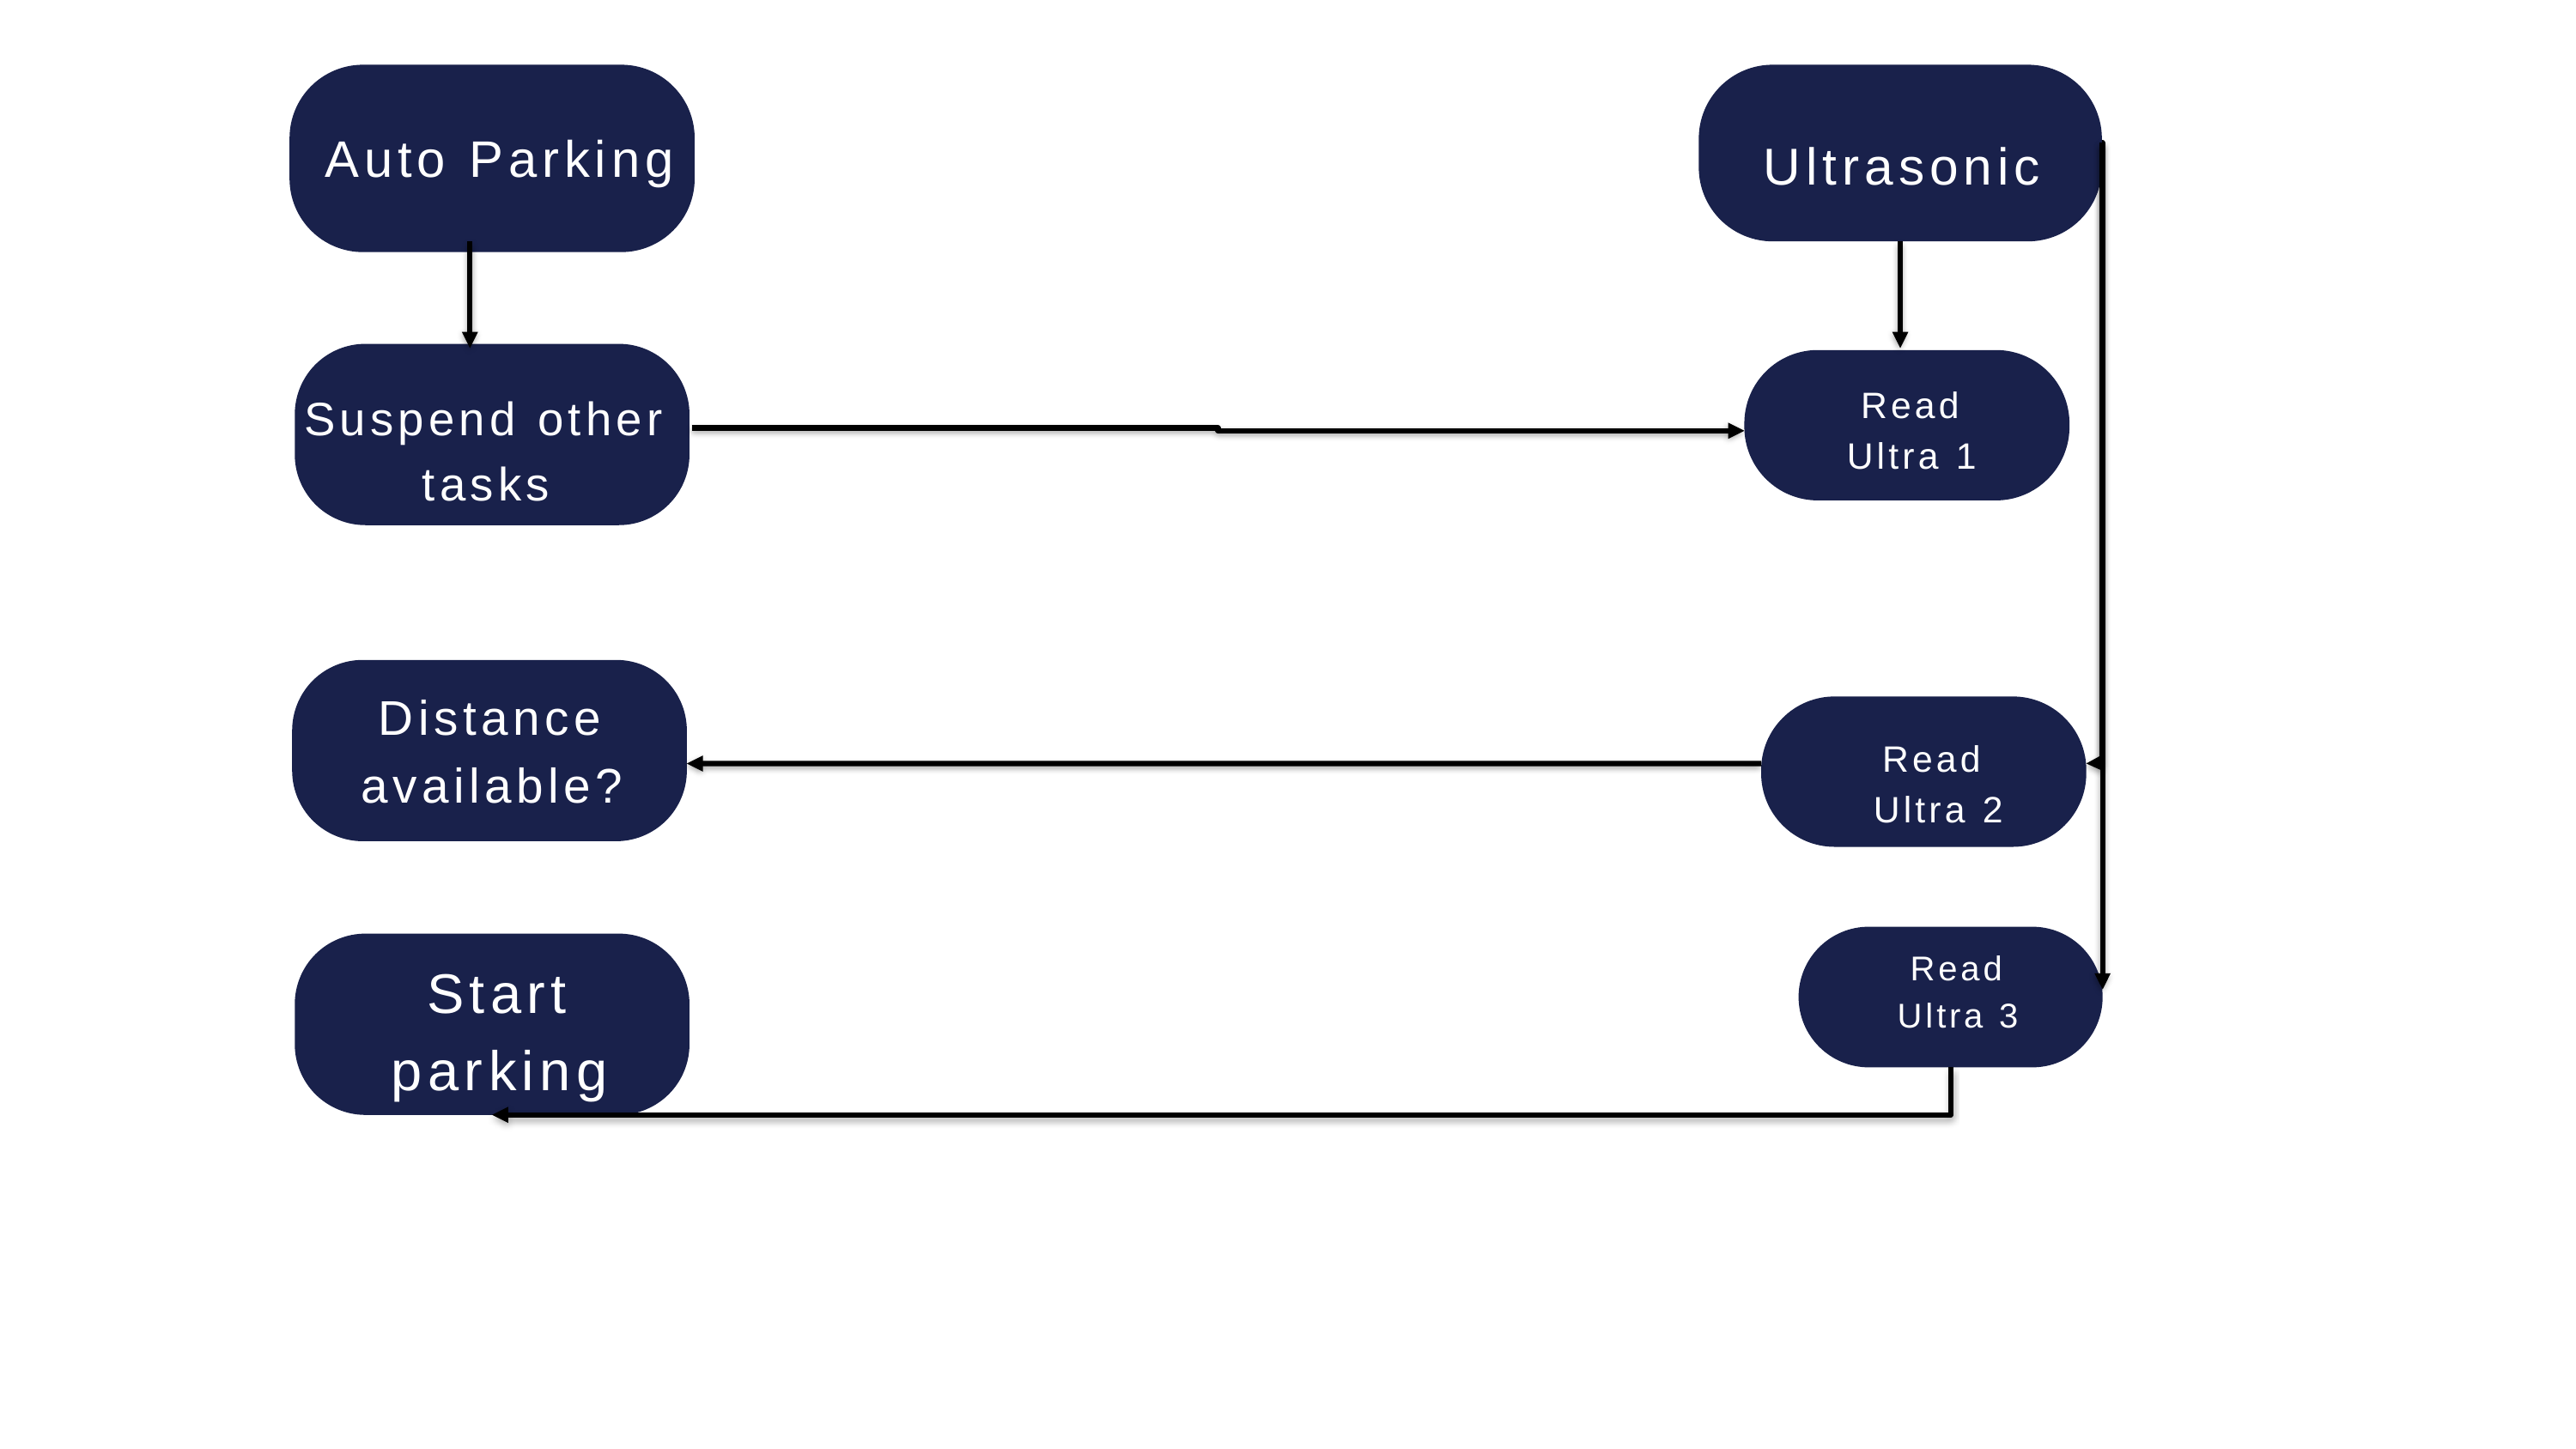

Auto Parking
Ultrasonic

Read Ultra 1
Suspend other tasks

Distance available?

Read
Ultra 2
Parking done?

Read Ultra 3
Start parking